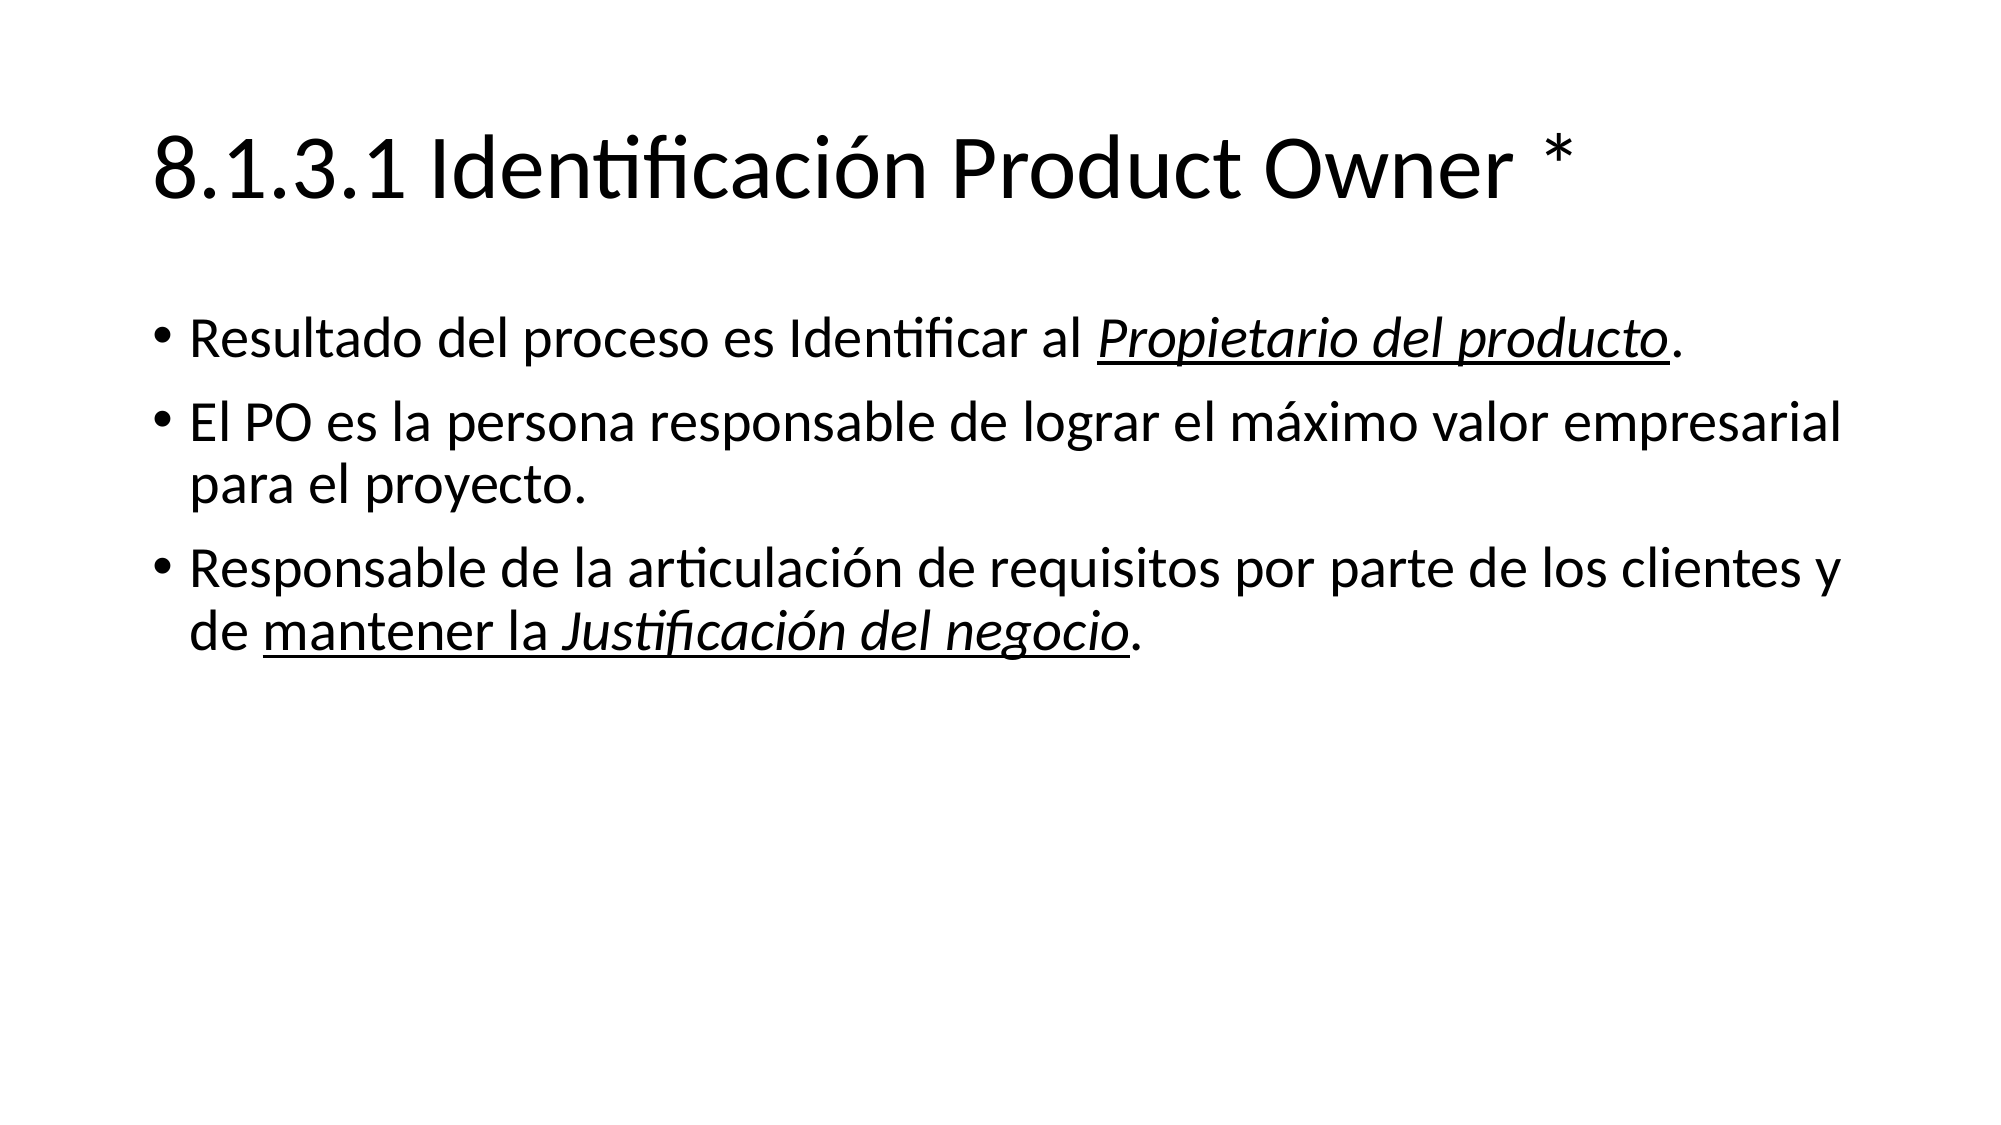

# 8.1.3.1 Identificación Product Owner *
Resultado del proceso es Identificar al Propietario del producto.
El PO es la persona responsable de lograr el máximo valor empresarial para el proyecto.
Responsable de la articulación de requisitos por parte de los clientes y de mantener la Justificación del negocio.